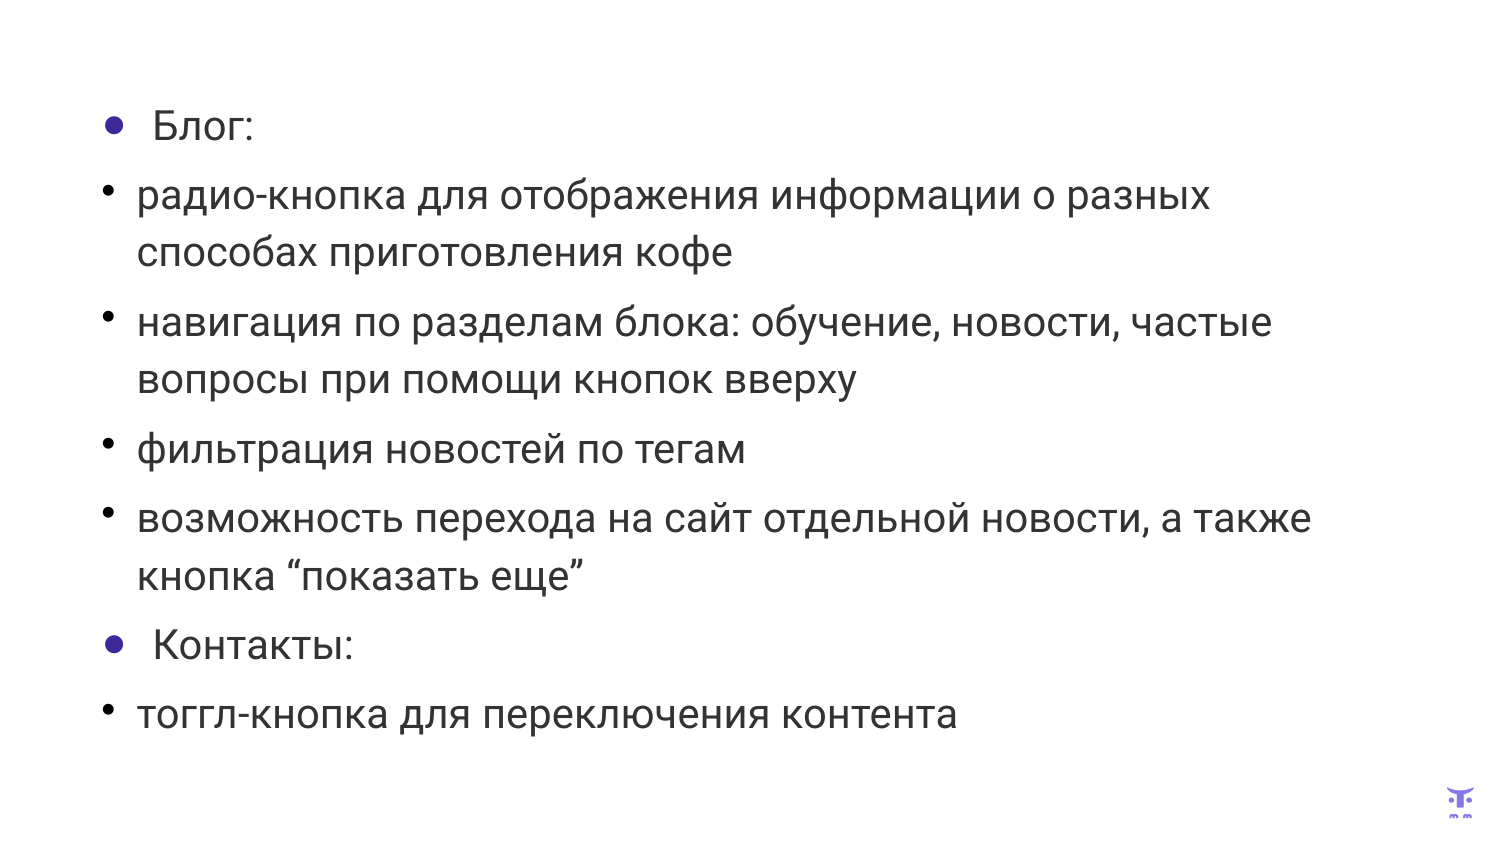

Блог:
радио-кнопка для отображения информации о разных способах приготовления кофе
навигация по разделам блока: обучение, новости, частые вопросы при помощи кнопок вверху
фильтрация новостей по тегам
возможность перехода на сайт отдельной новости, а также кнопка “показать еще”
Контакты:
тоггл-кнопка для переключения контента